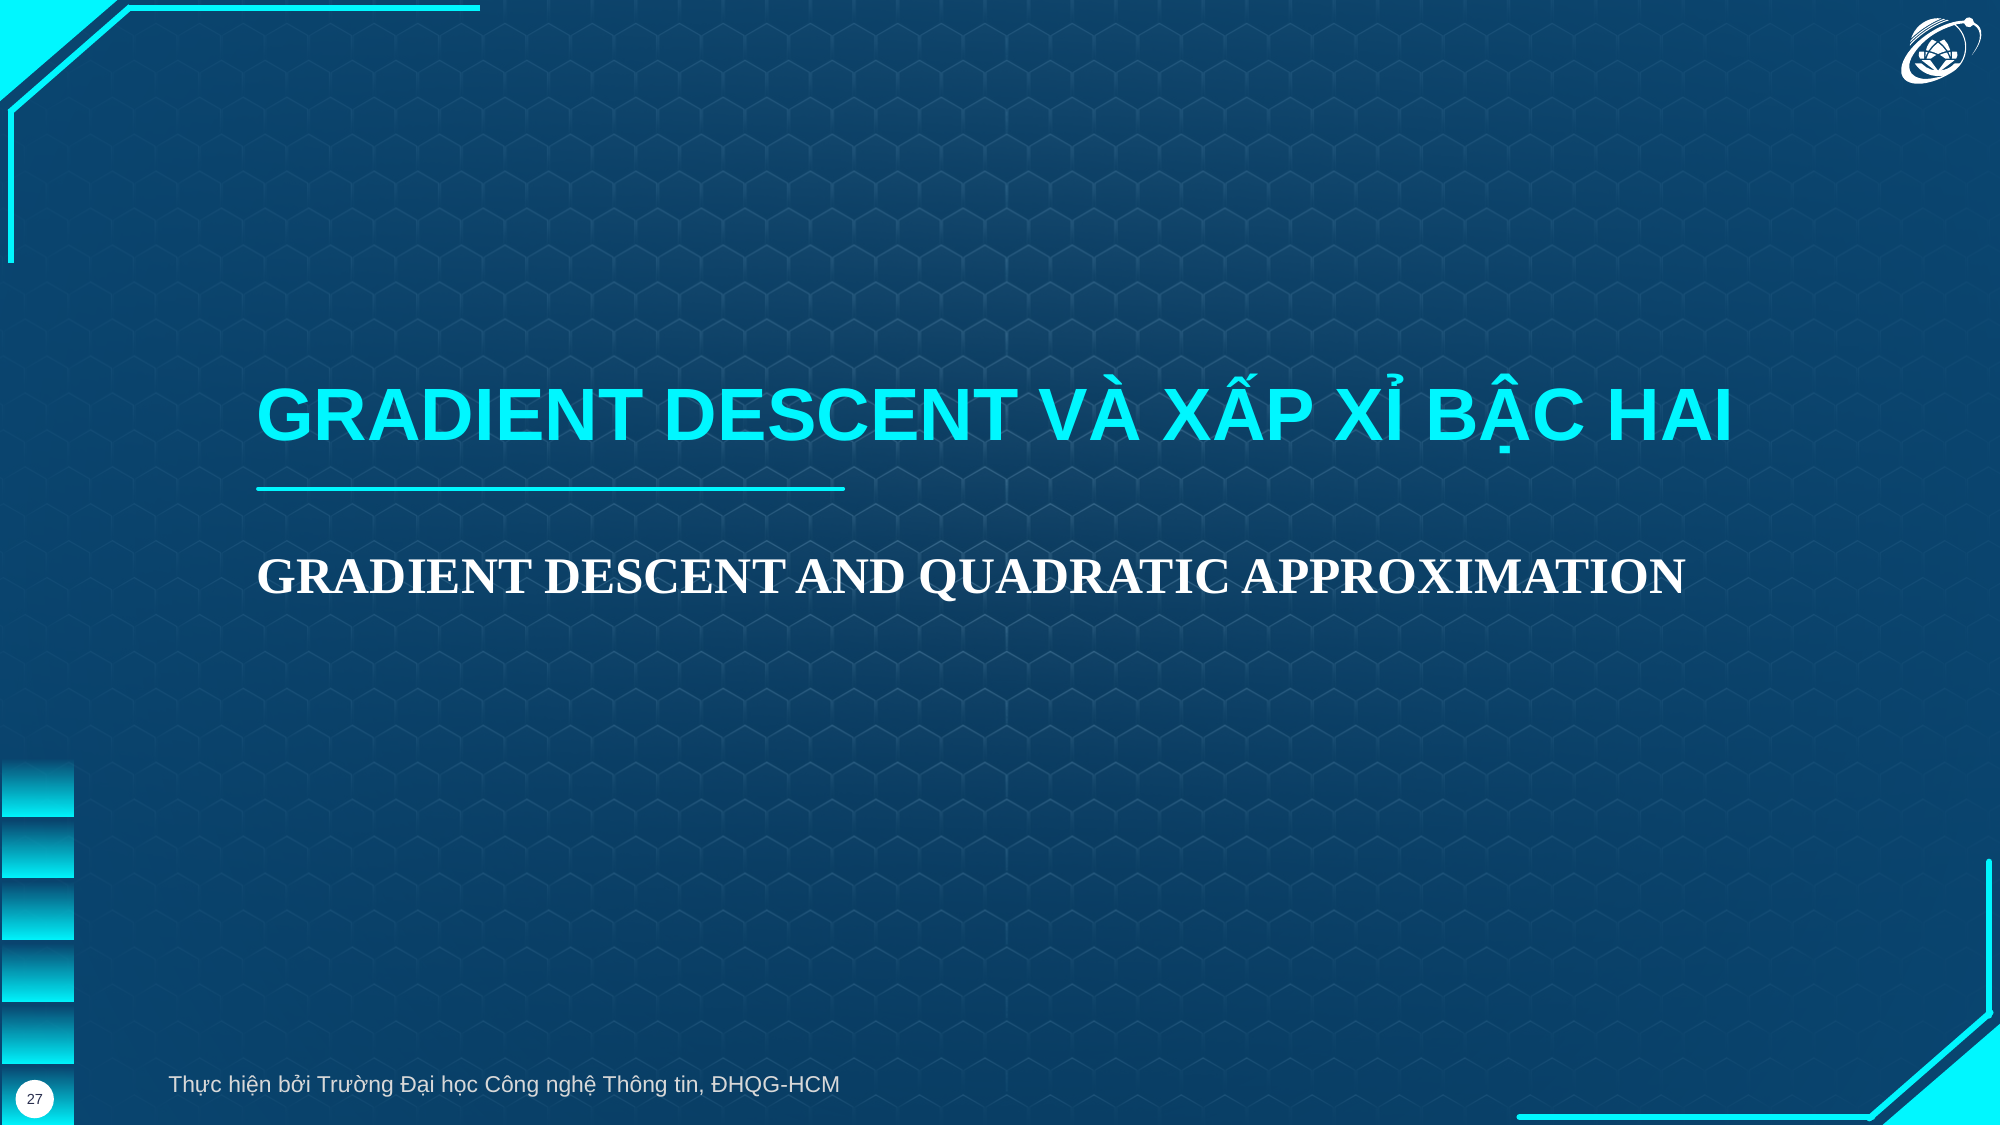

GRADIENT DESCENT VÀ XẤP XỈ BẬC HAI
GRADIENT DESCENT AND QUADRATIC APPROXIMATION

Thực hiện bởi Trường Đại học Công nghệ Thông tin, ĐHQG-HCM
27